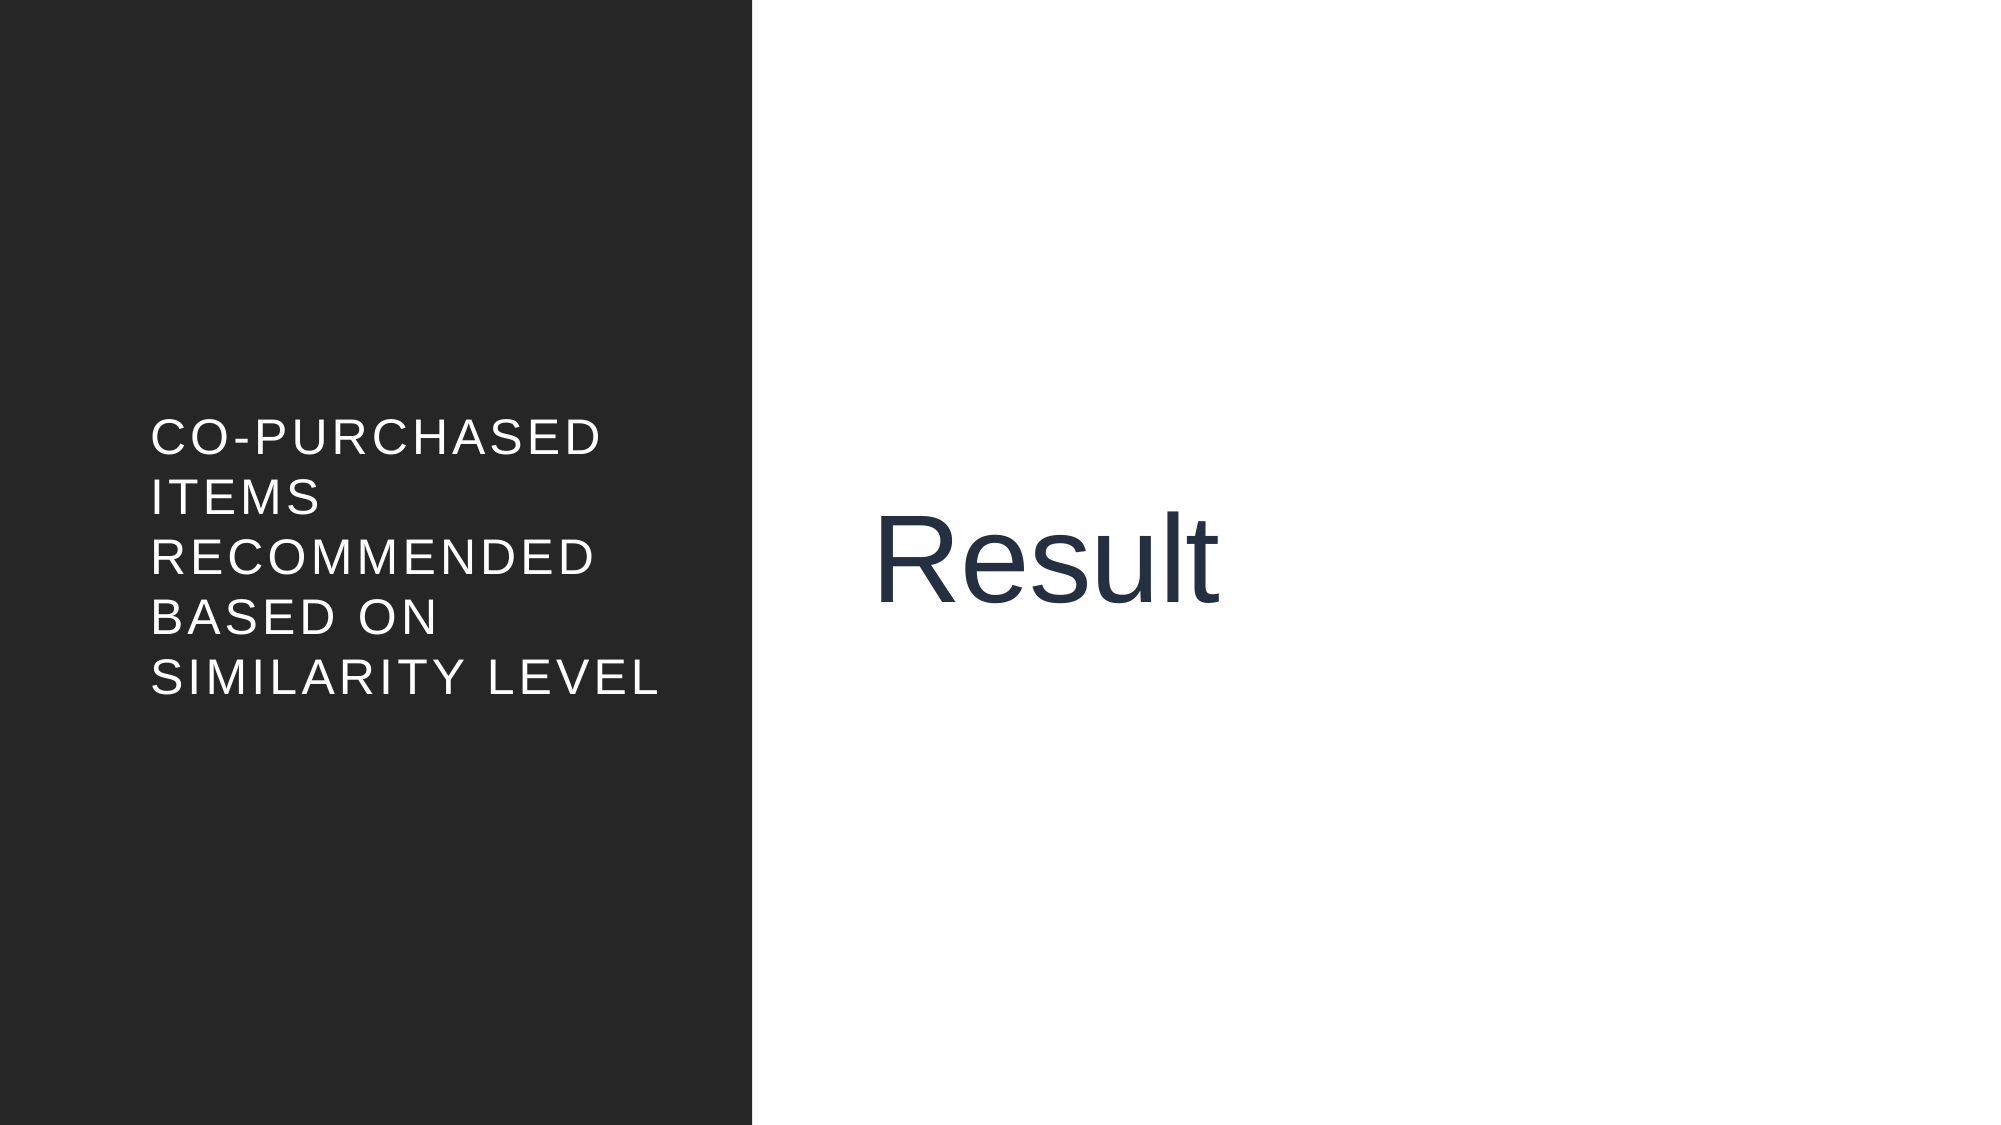

# Result
Co-purchased items recommended based on similarity level